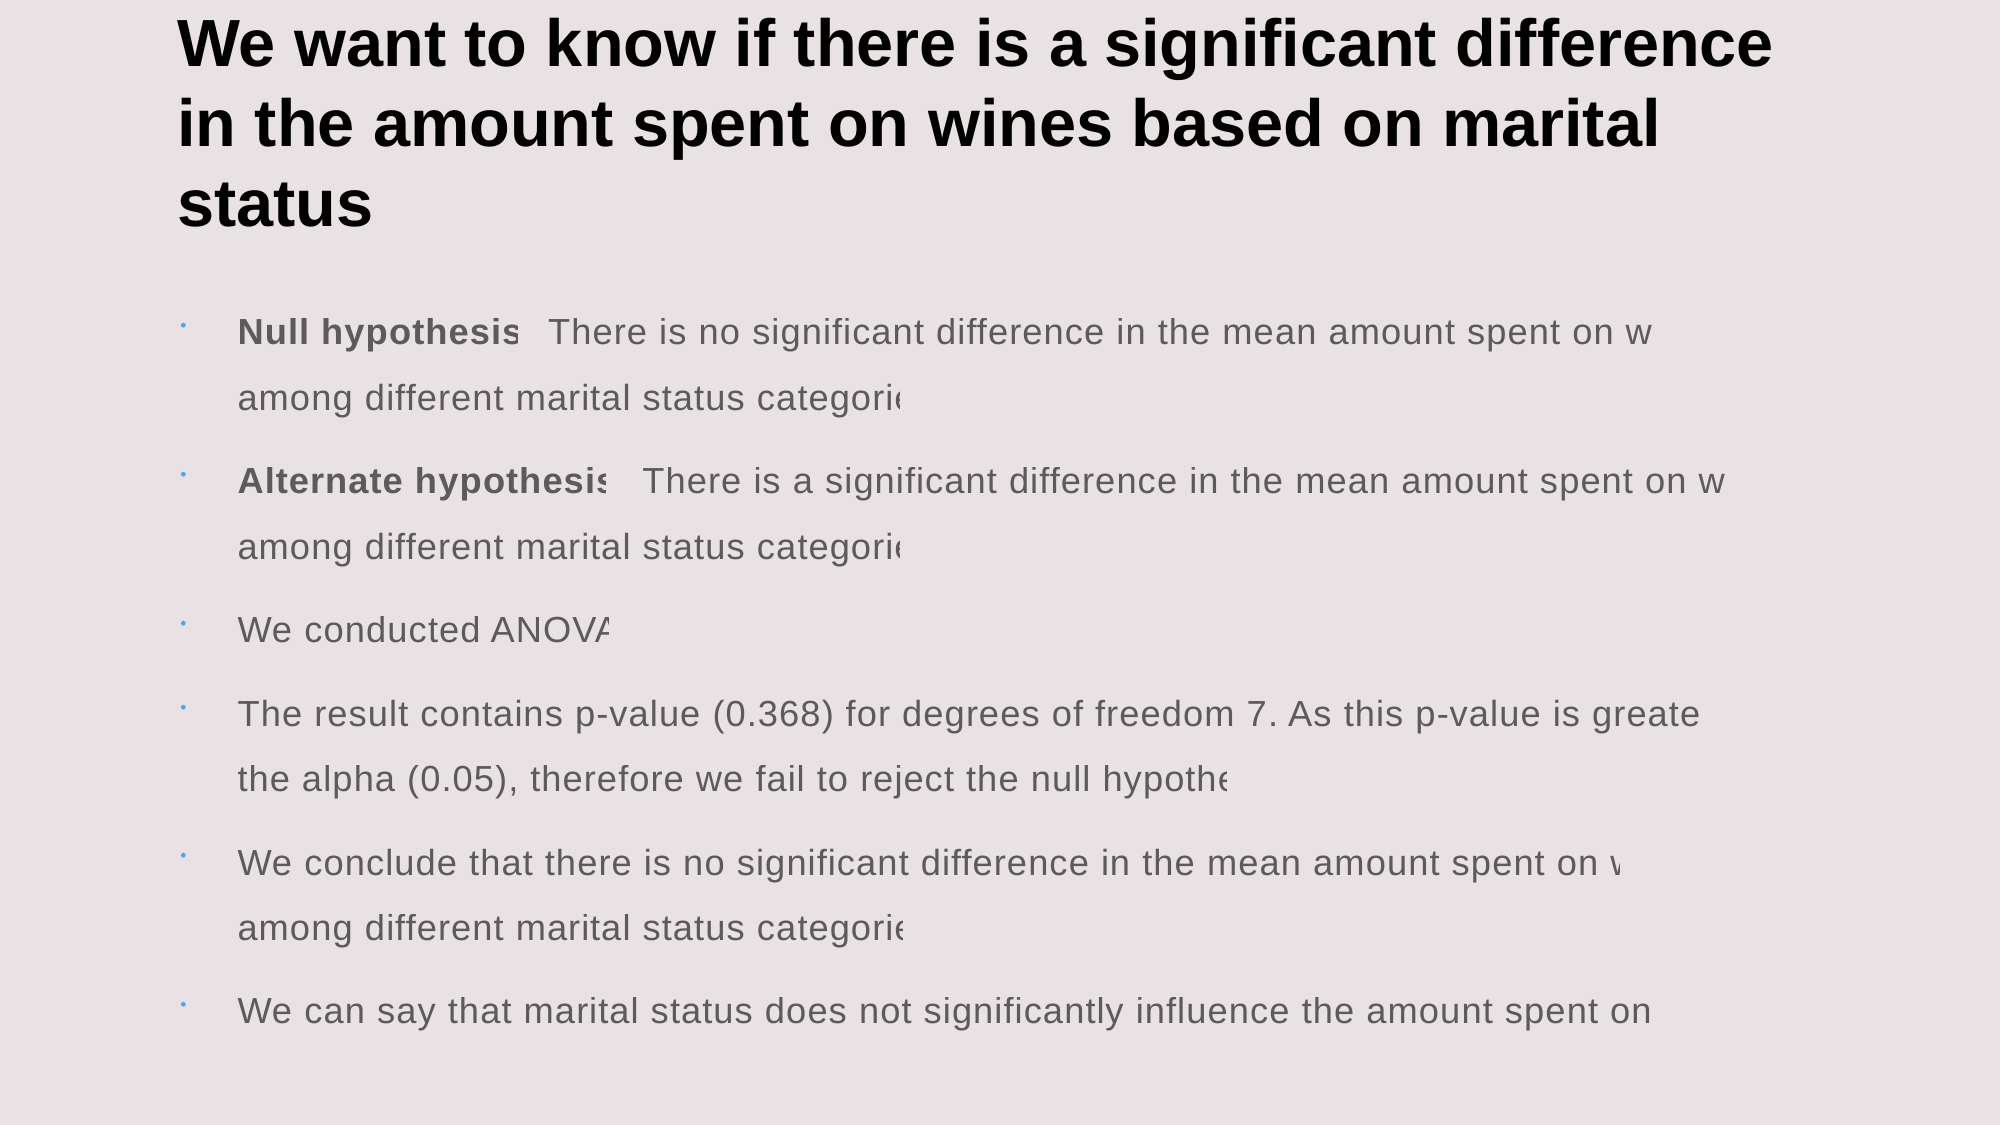

# We want to know if there is a significant difference in the amount spent on wines based on marital status
Null hypothesis: There is no significant difference in the mean amount spent on wines among different marital status categories.
Alternate hypothesis: There is a significant difference in the mean amount spent on wines among different marital status categories.
We conducted ANOVA.
The result contains p-value (0.368) for degrees of freedom 7. As this p-value is greater than the alpha (0.05), therefore we fail to reject the null hypothesis.
We conclude that there is no significant difference in the mean amount spent on wines among different marital status categories.
We can say that marital status does not significantly influence the amount spent on wine.